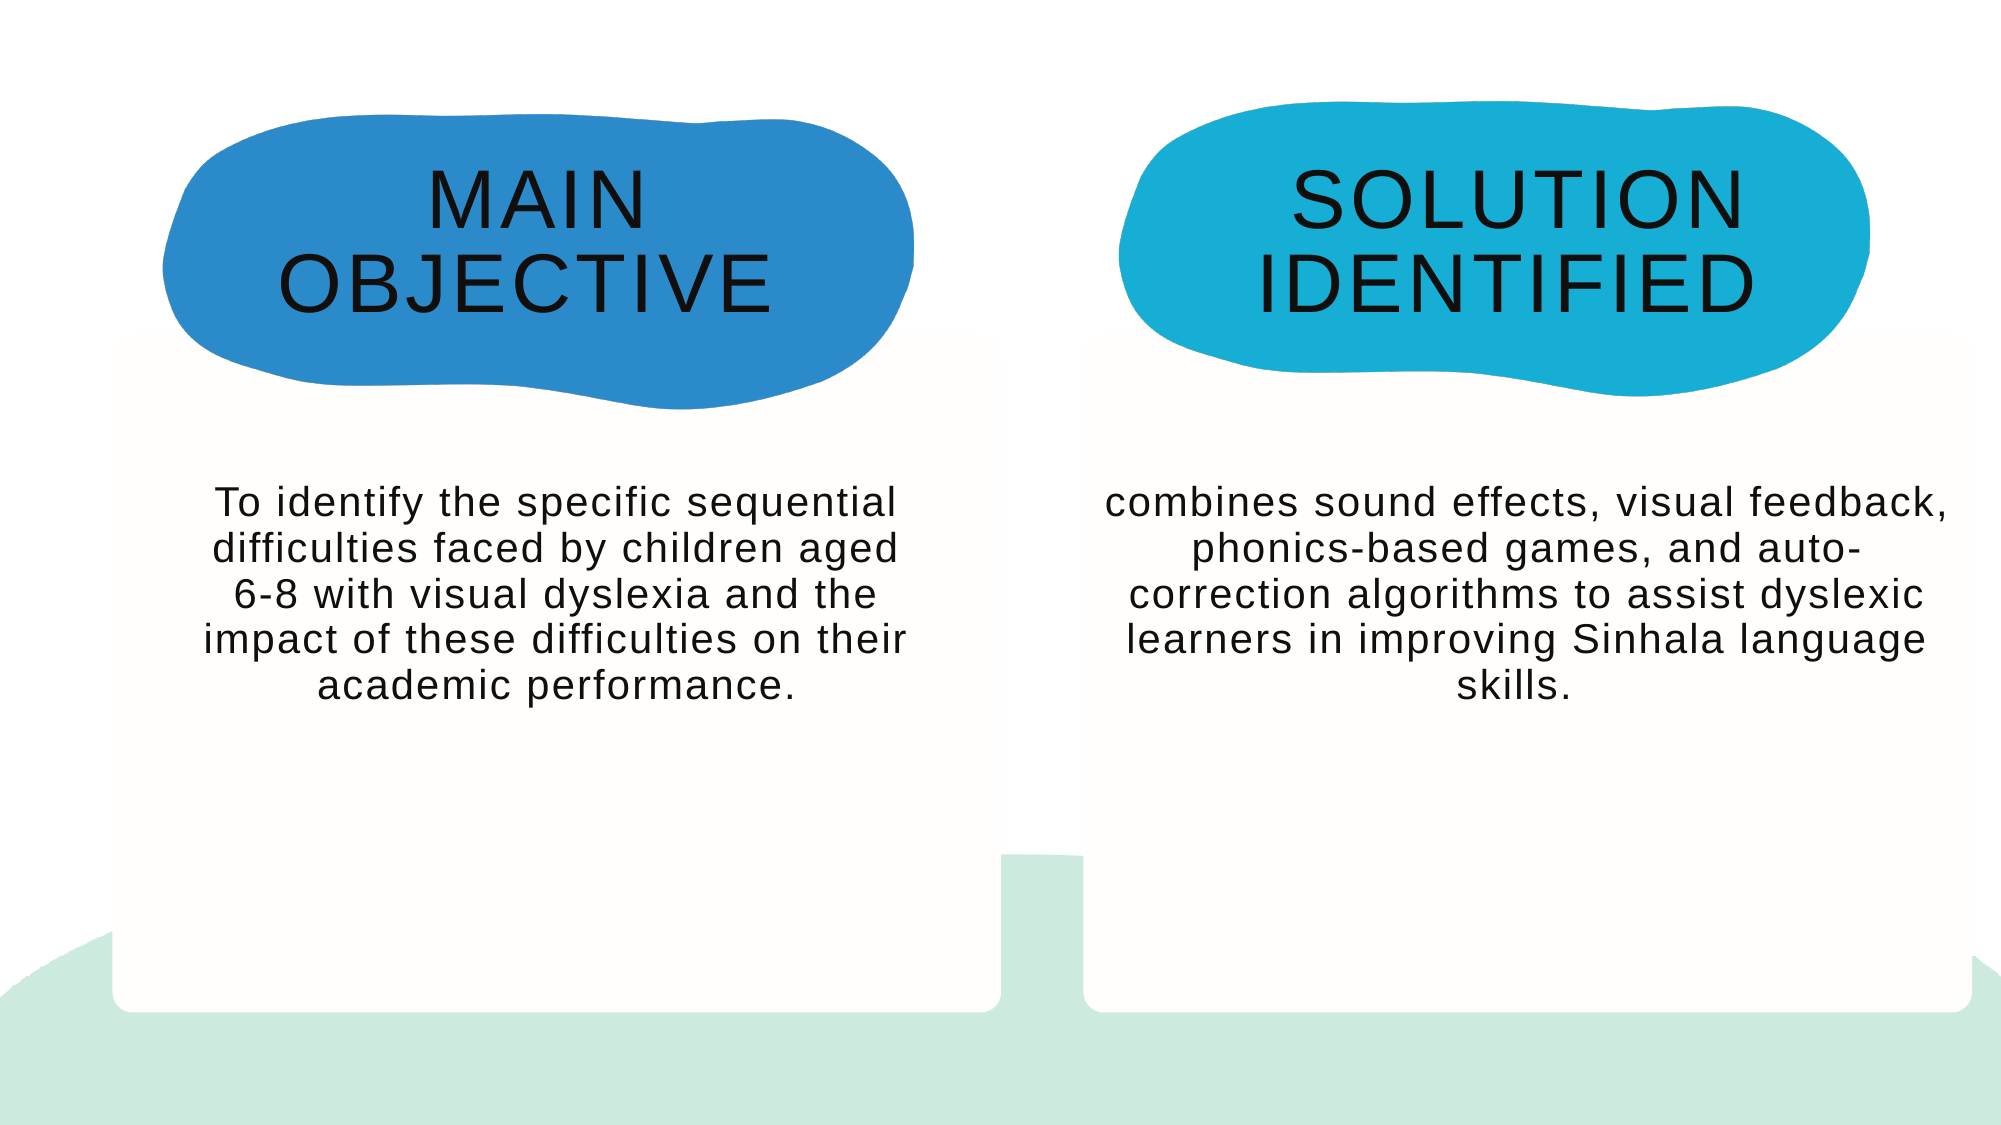

MAIN OBJECTIVE

SOLUTION IDENTIFIED

To identify the specific sequential difficulties faced by children aged 6-8 with visual dyslexia and the impact of these difficulties on their academic performance.

combines sound effects, visual feedback, phonics-based games, and auto-correction algorithms to assist dyslexic learners in improving Sinhala language skills.